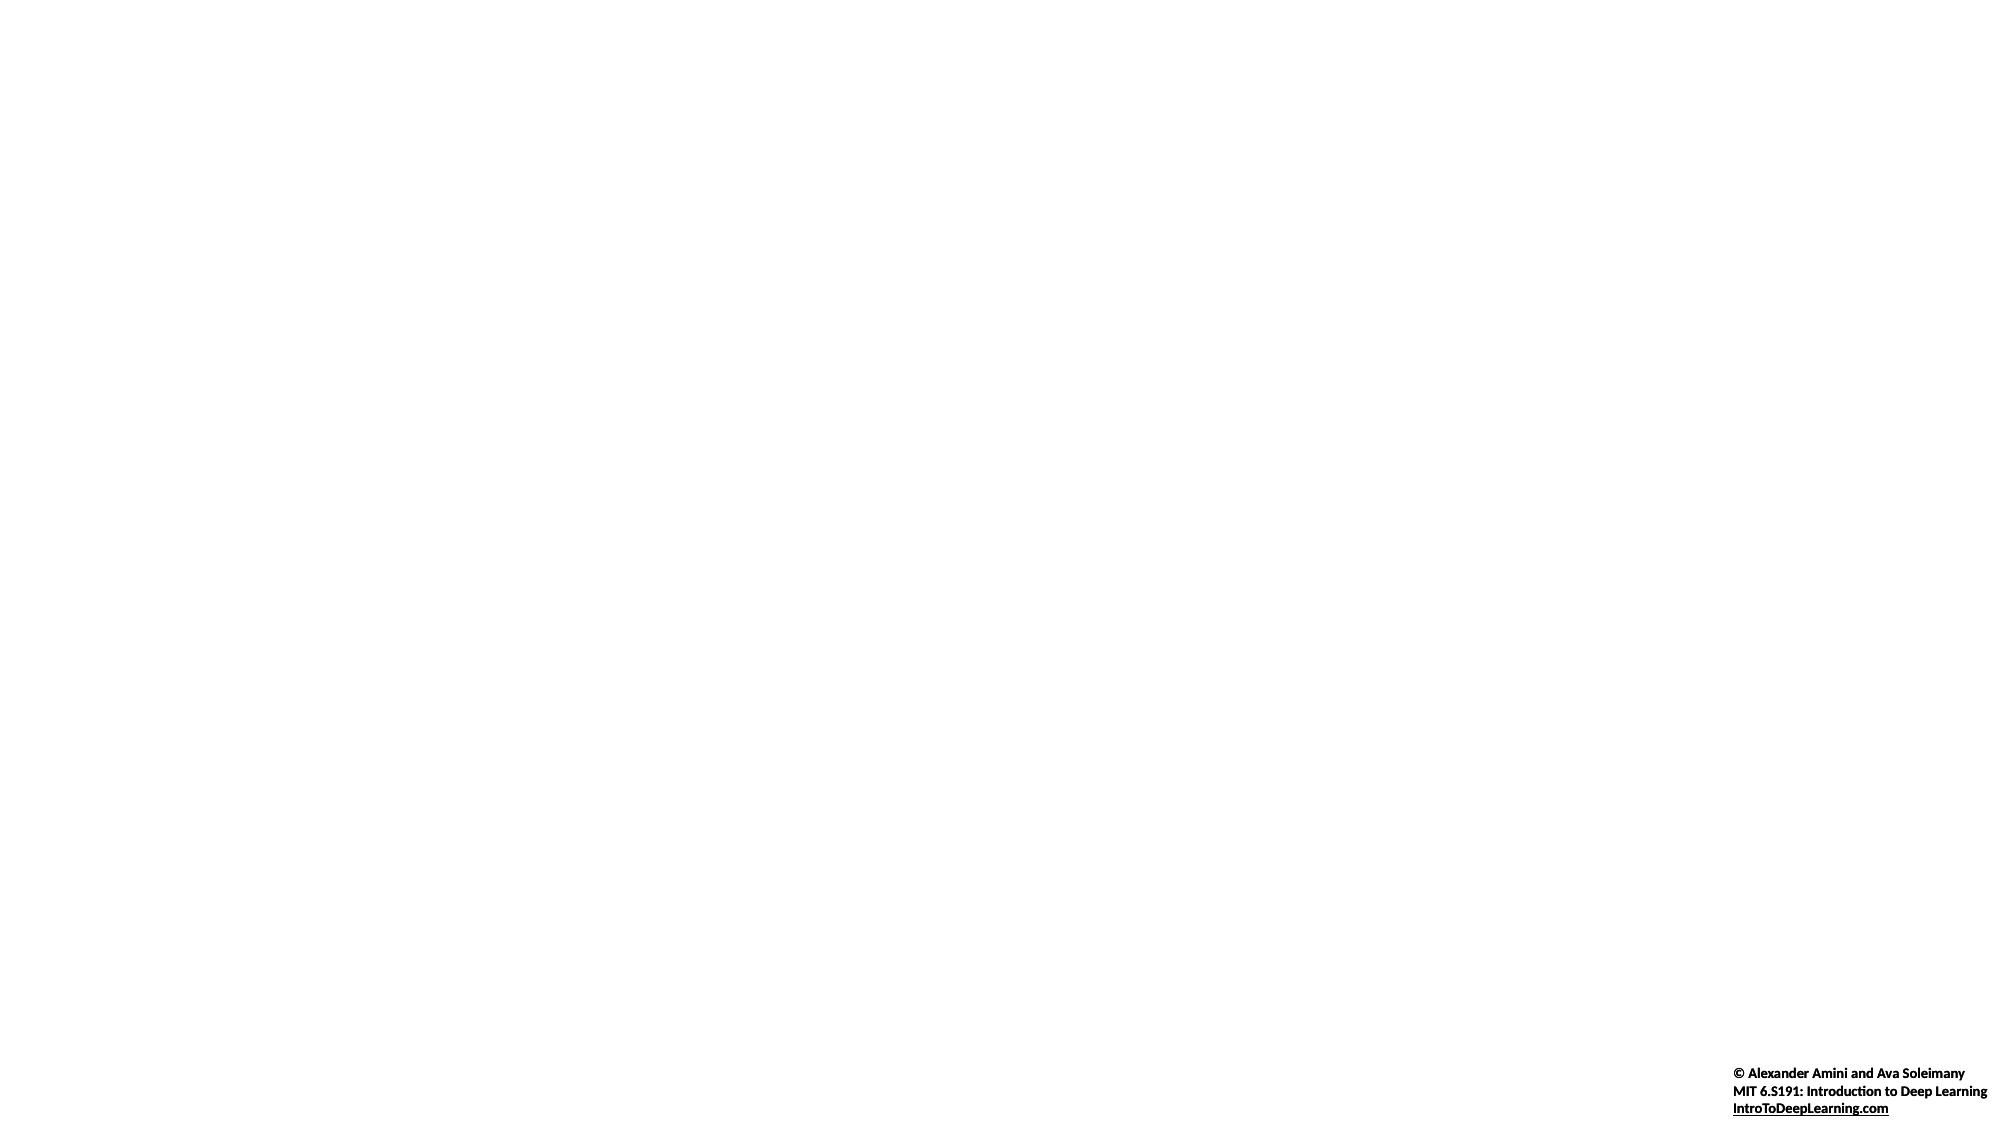

© Alexander Amini and Ava Soleimany
MIT 6.S191: Introduction to Deep Learning
IntroToDeepLearning.com